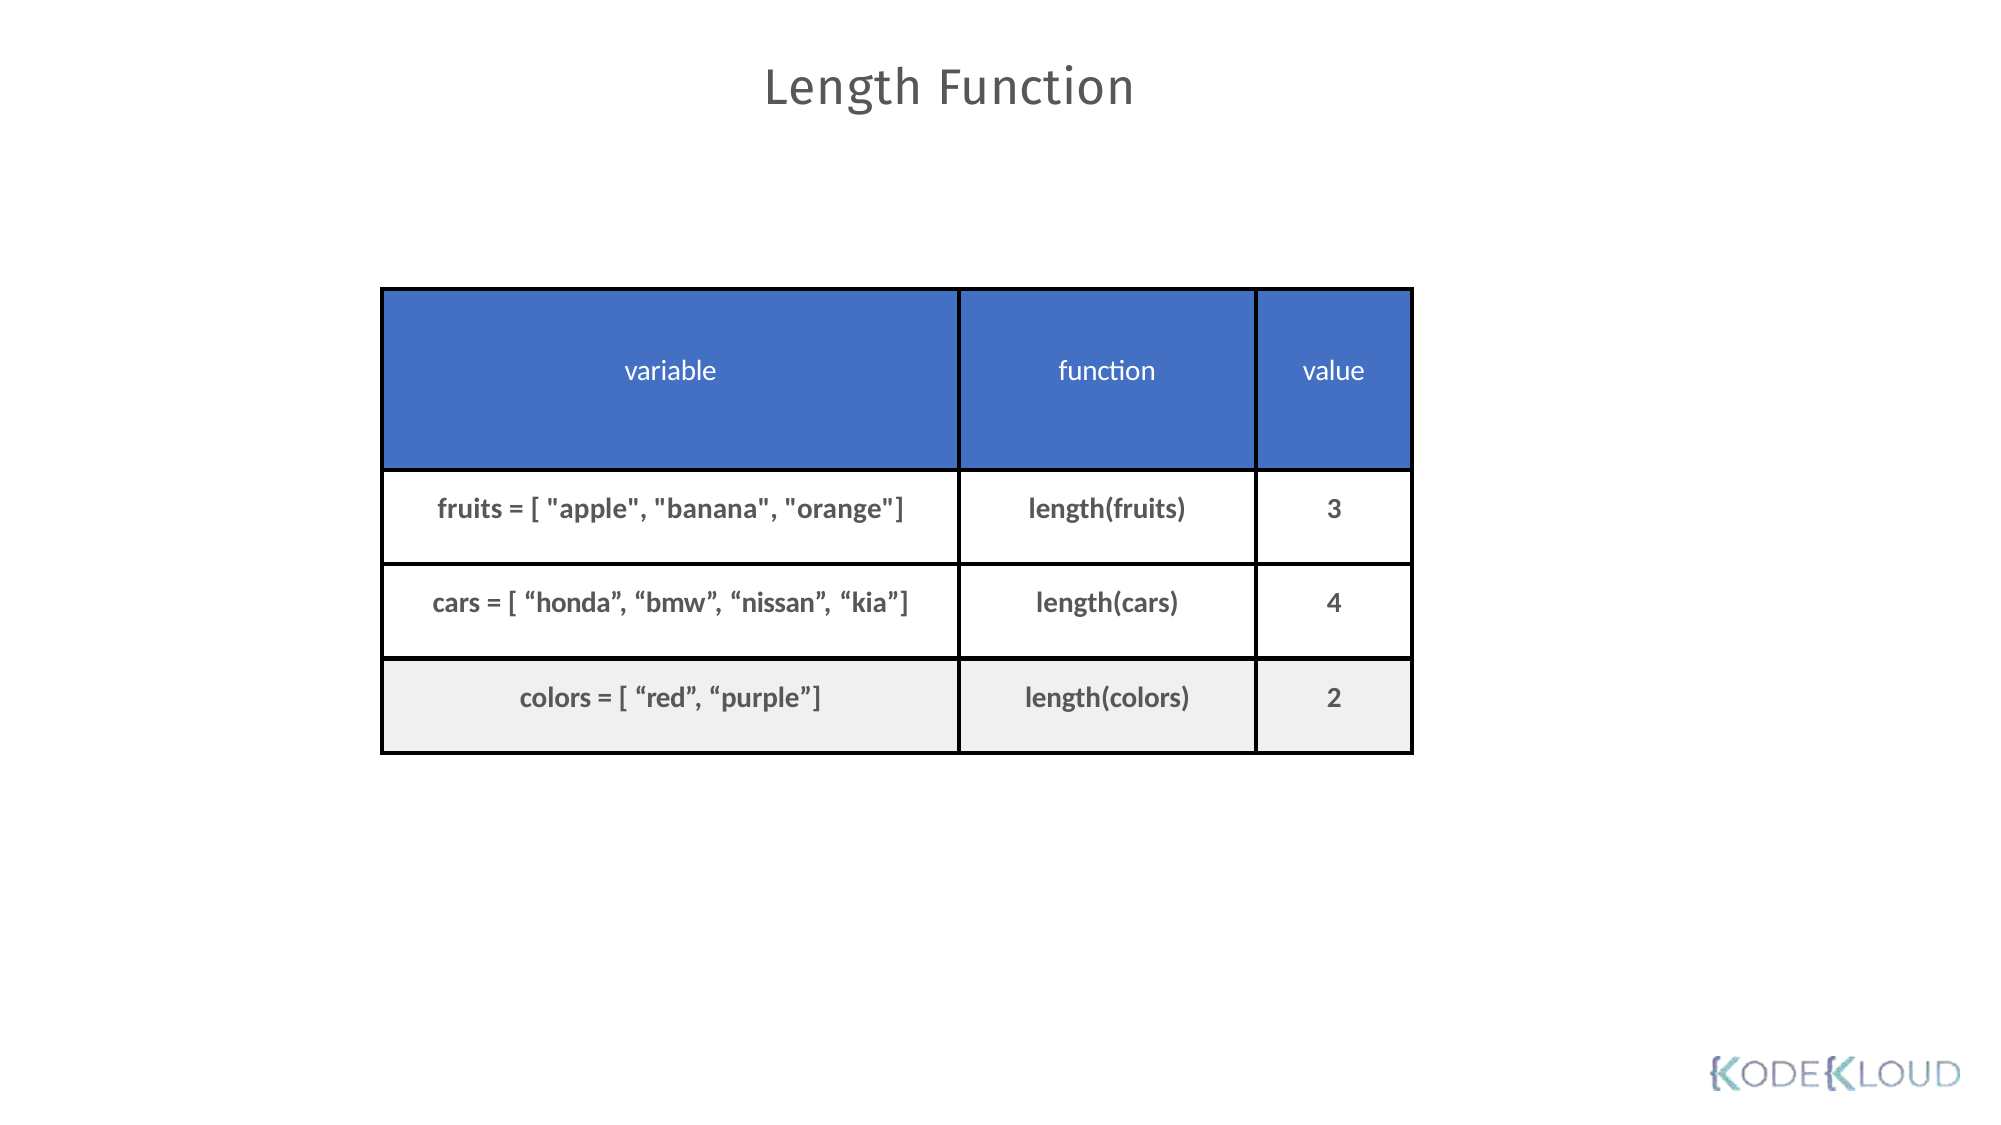

# Length Function
| variable | function | value |
| --- | --- | --- |
| fruits = [ "apple", "banana", "orange"] | length(fruits) | 3 |
| cars = [ “honda”, “bmw”, “nissan”, “kia”] | length(cars) | 4 |
| colors = [ “red”, “purple”] | length(colors) | 2 |